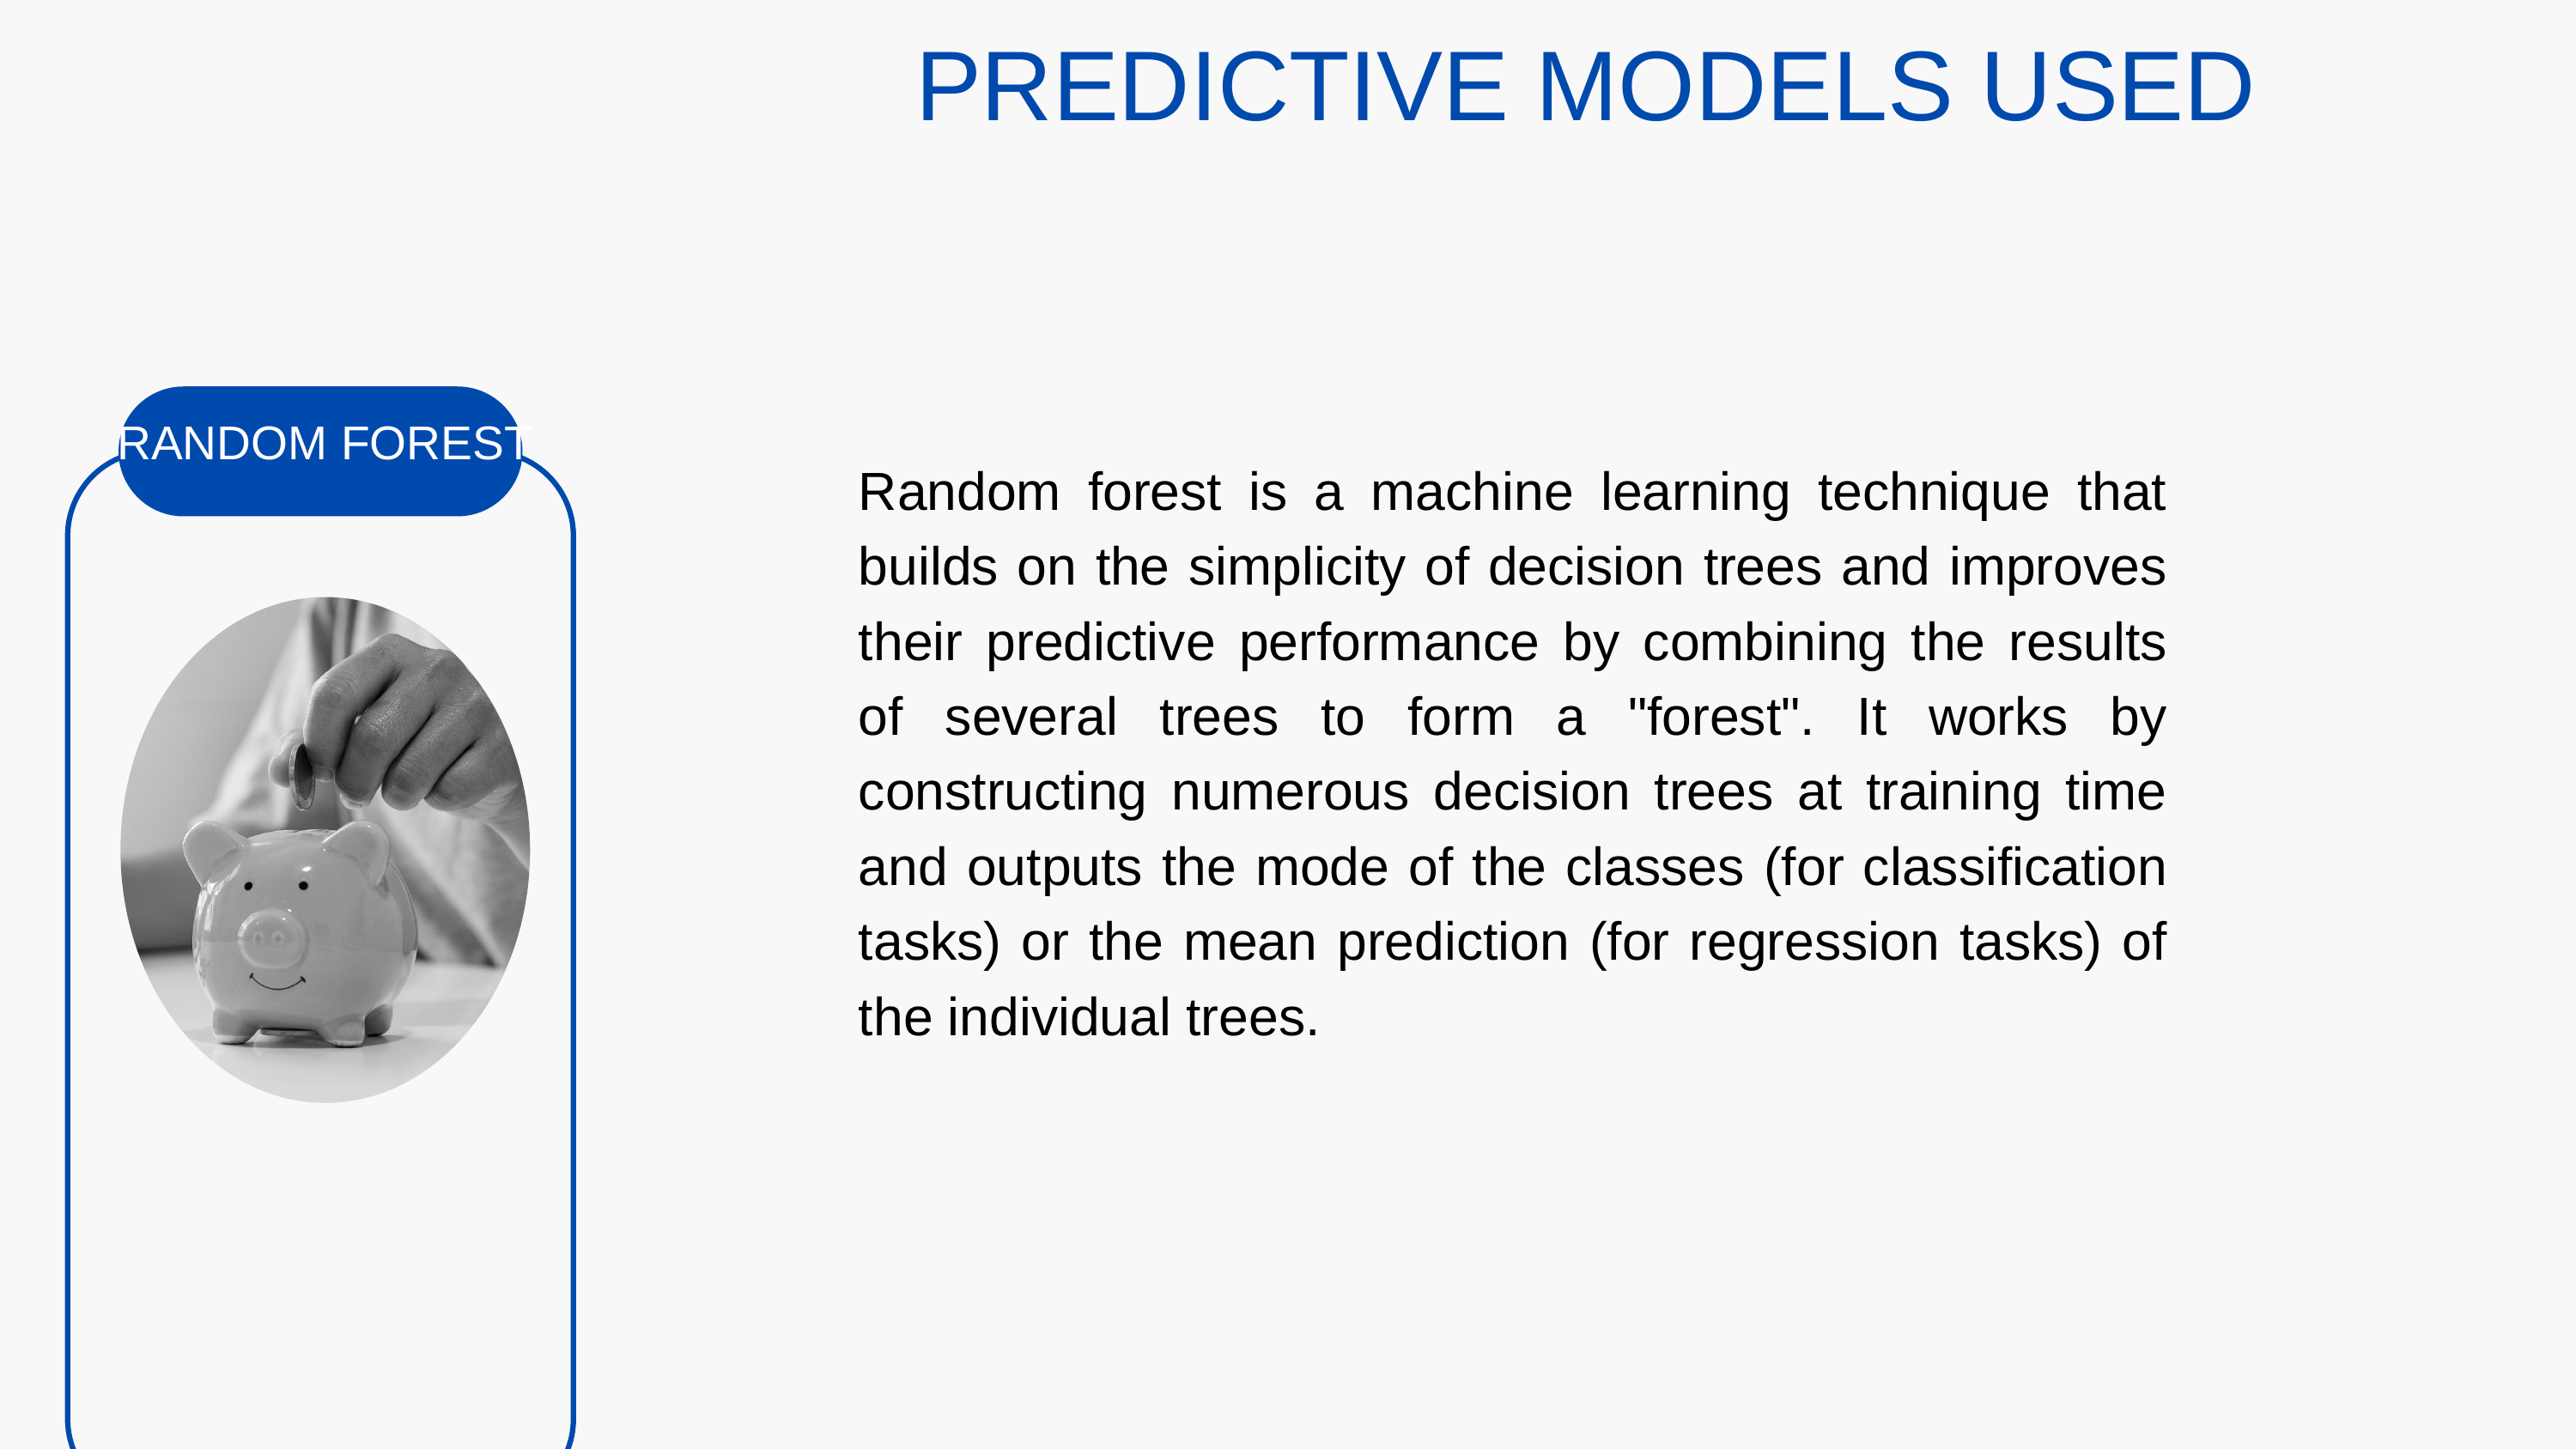

PREDICTIVE MODELS USED

RANDOM FOREST
Random forest is a machine learning technique that builds on the simplicity of decision trees and improves their predictive performance by combining the results of several trees to form a "forest". It works by constructing numerous decision trees at training time and outputs the mode of the classes (for classification tasks) or the mean prediction (for regression tasks) of the individual trees.